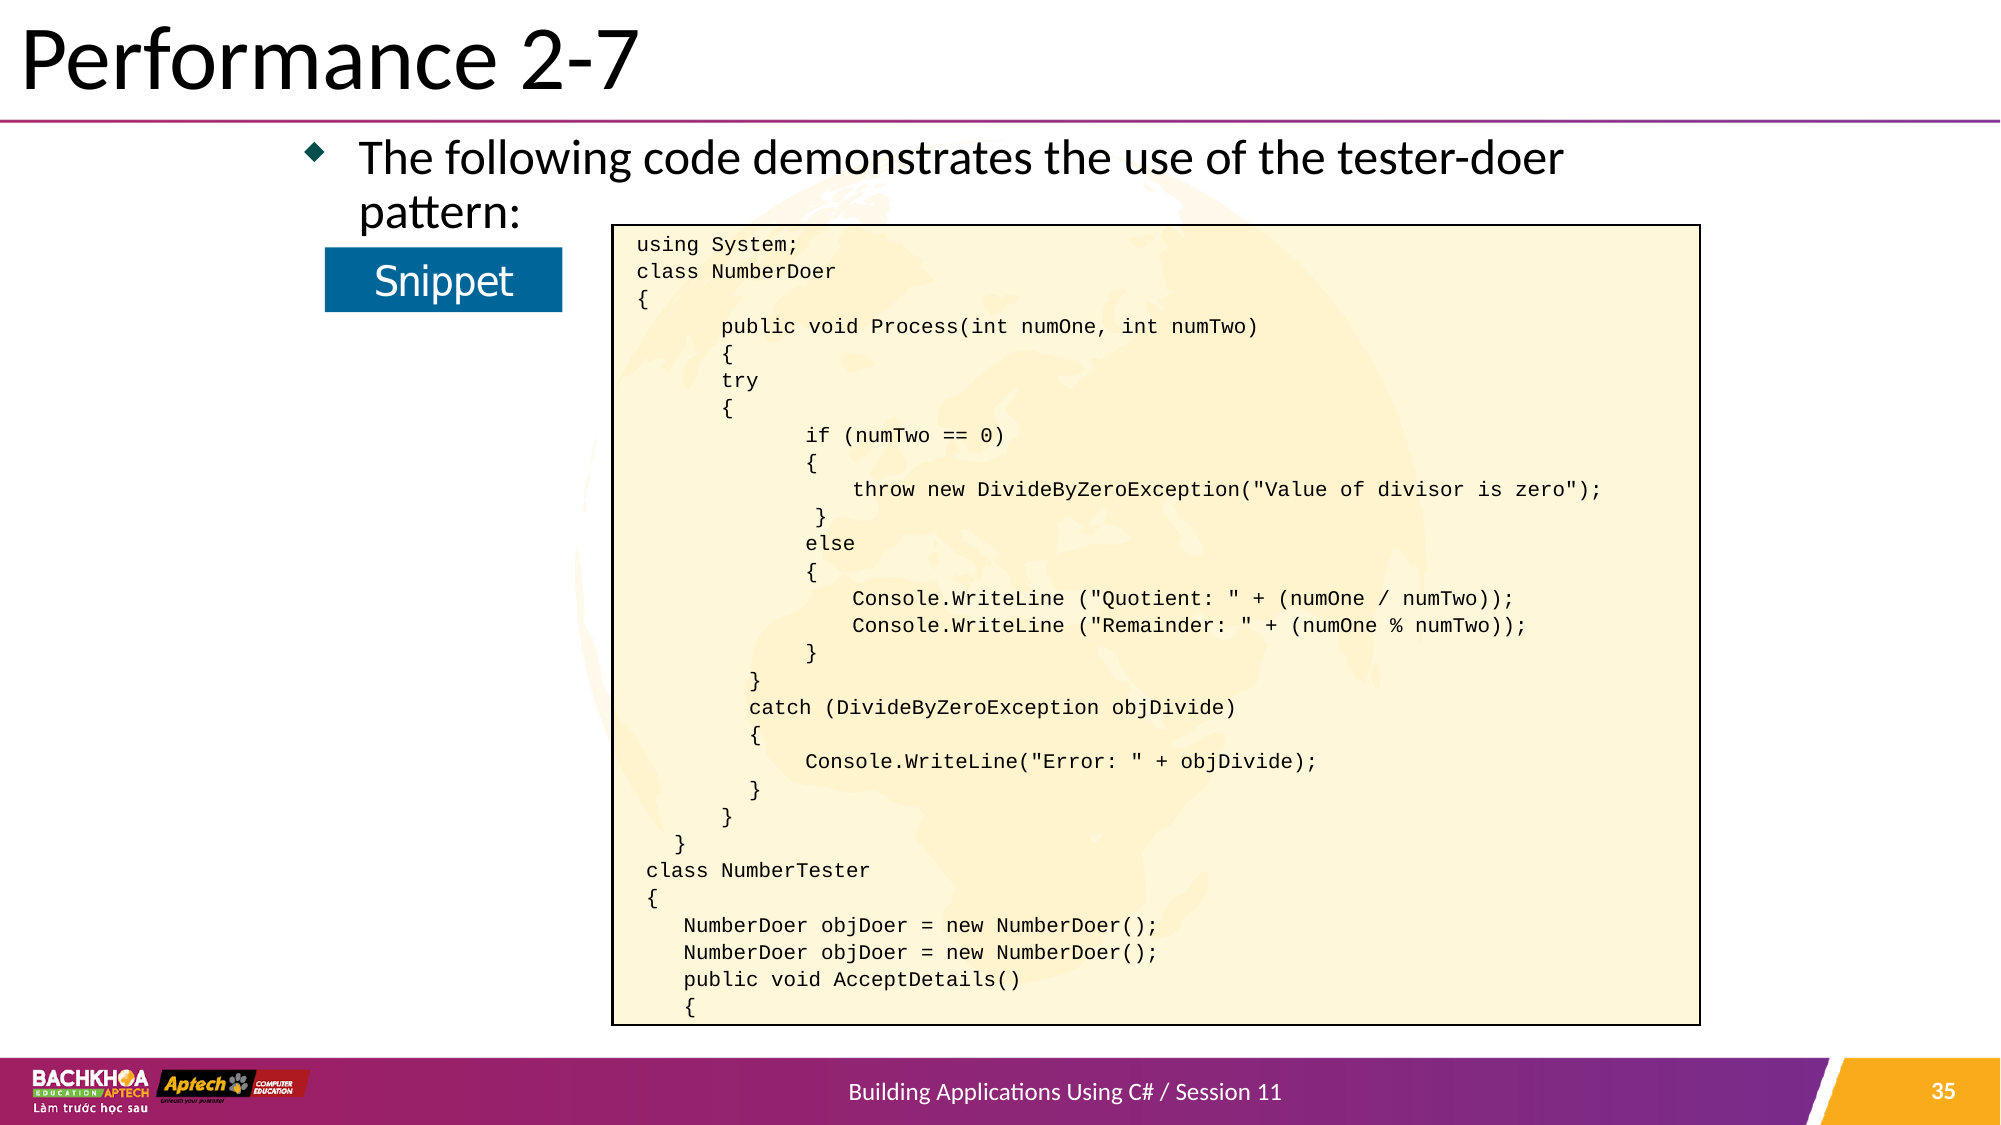

# Performance 2-7
The following code demonstrates the use of the tester-doer pattern:

using System;
class NumberDoer
{
public void Process(int numOne, int numTwo)
{
try
{
if (numTwo == 0)
{
throw new DivideByZeroException("Value of divisor is zero");
}
else
{
Console.WriteLine ("Quotient: " + (numOne / numTwo));
Console.WriteLine ("Remainder: " + (numOne % numTwo));
}
}
catch (DivideByZeroException objDivide)
{
Console.WriteLine("Error: " + objDivide);
}
}
}
class NumberTester
{
NumberDoer objDoer = new NumberDoer();
NumberDoer objDoer = new NumberDoer();
public void AcceptDetails()
{

Snippet
35
Building Applications Using C# / Session 11